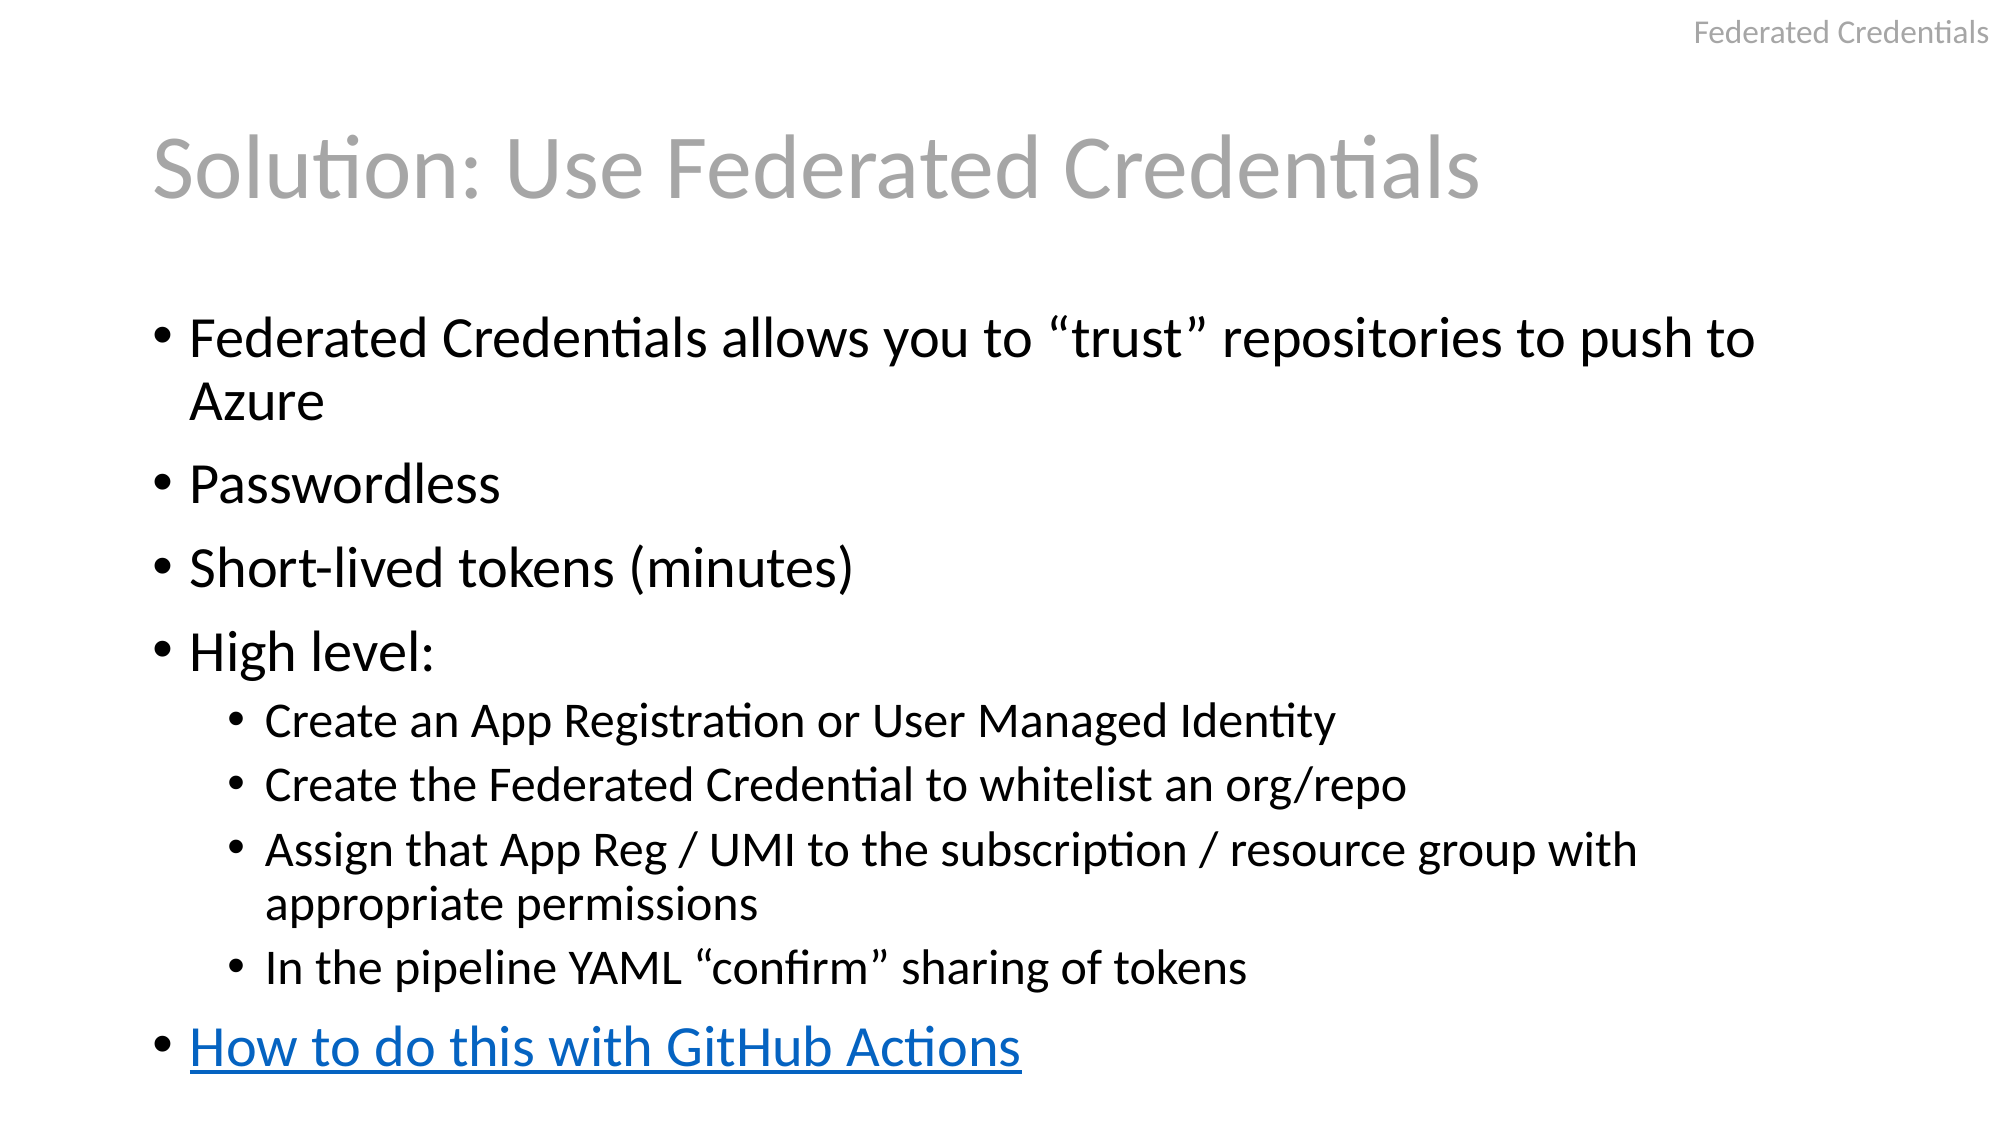

Federated Credentials
# Solution: Use Federated Credentials
Federated Credentials allows you to “trust” repositories to push to Azure
Passwordless
Short-lived tokens (minutes)
High level:
Create an App Registration or User Managed Identity
Create the Federated Credential to whitelist an org/repo
Assign that App Reg / UMI to the subscription / resource group with appropriate permissions
In the pipeline YAML “confirm” sharing of tokens
How to do this with GitHub Actions